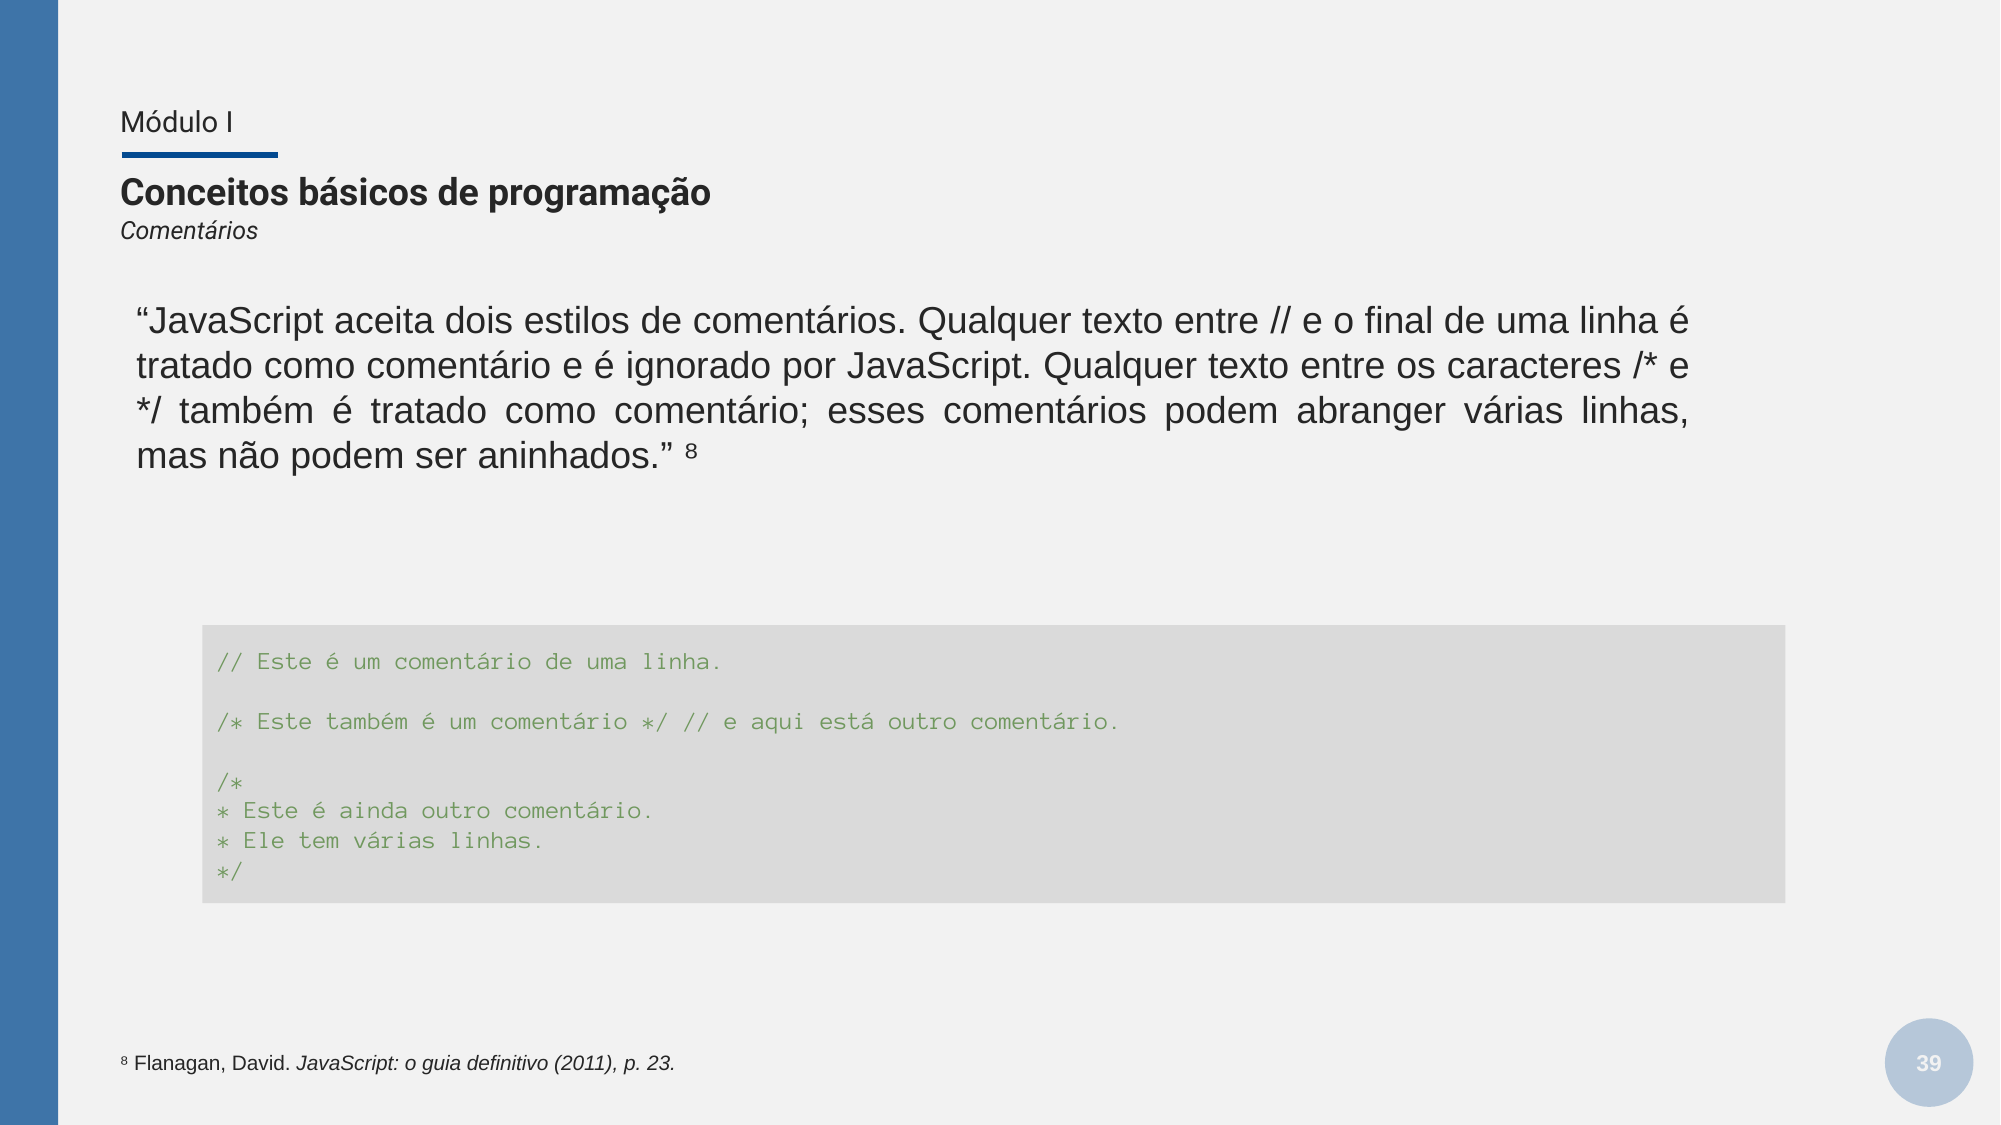

# Módulo I
Conceitos básicos de programação
Comentários
“JavaScript aceita dois estilos de comentários. Qualquer texto entre // e o final de uma linha é tratado como comentário e é ignorado por JavaScript. Qualquer texto entre os caracteres /* e */ também é tratado como comentário; esses comentários podem abranger várias linhas, mas não podem ser aninhados.” ⁸

// Este é um comentário de uma linha.

/* Este também é um comentário */ // e aqui está outro comentário.

/*
* Este é ainda outro comentário.
* Ele tem várias linhas.
*/
39
⁸ Flanagan, David. JavaScript: o guia definitivo (2011), p. 23.